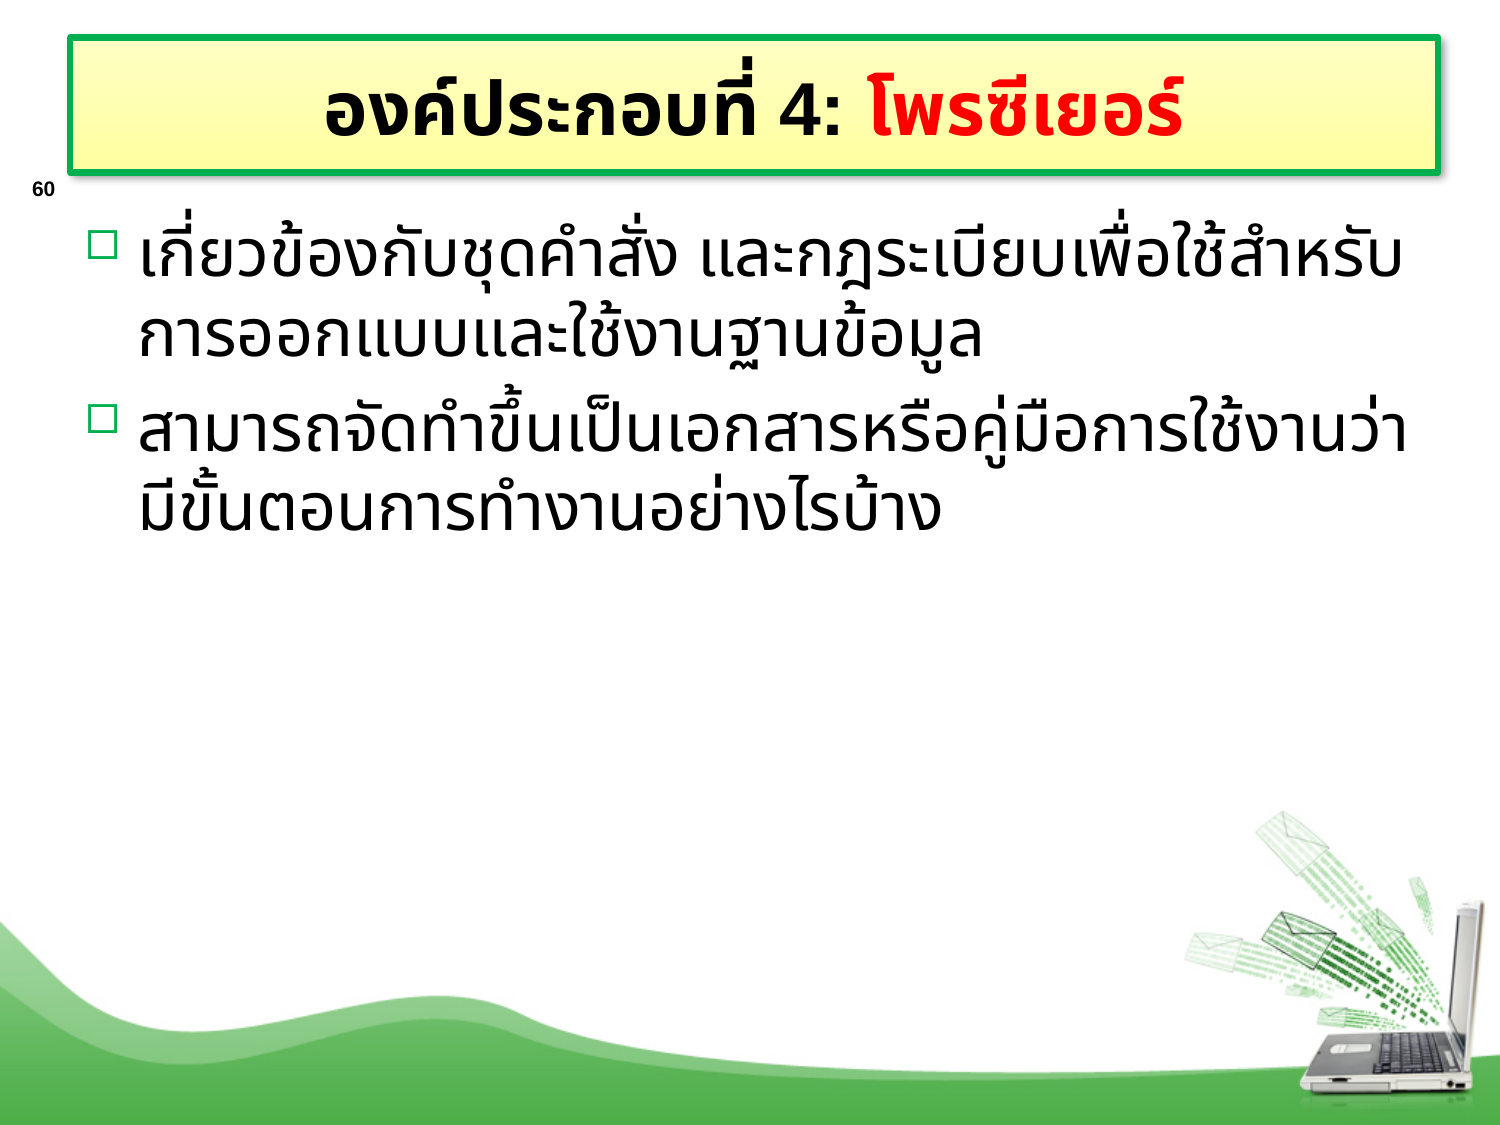

# องค์ประกอบที่ 4: โพรซีเยอร์
60
เกี่ยวข้องกับชุดคำสั่ง และกฎระเบียบเพื่อใช้สำหรับการออกแบบและใช้งานฐานข้อมูล
สามารถจัดทำขึ้นเป็นเอกสารหรือคู่มือการใช้งานว่ามีขั้นตอนการทำงานอย่างไรบ้าง